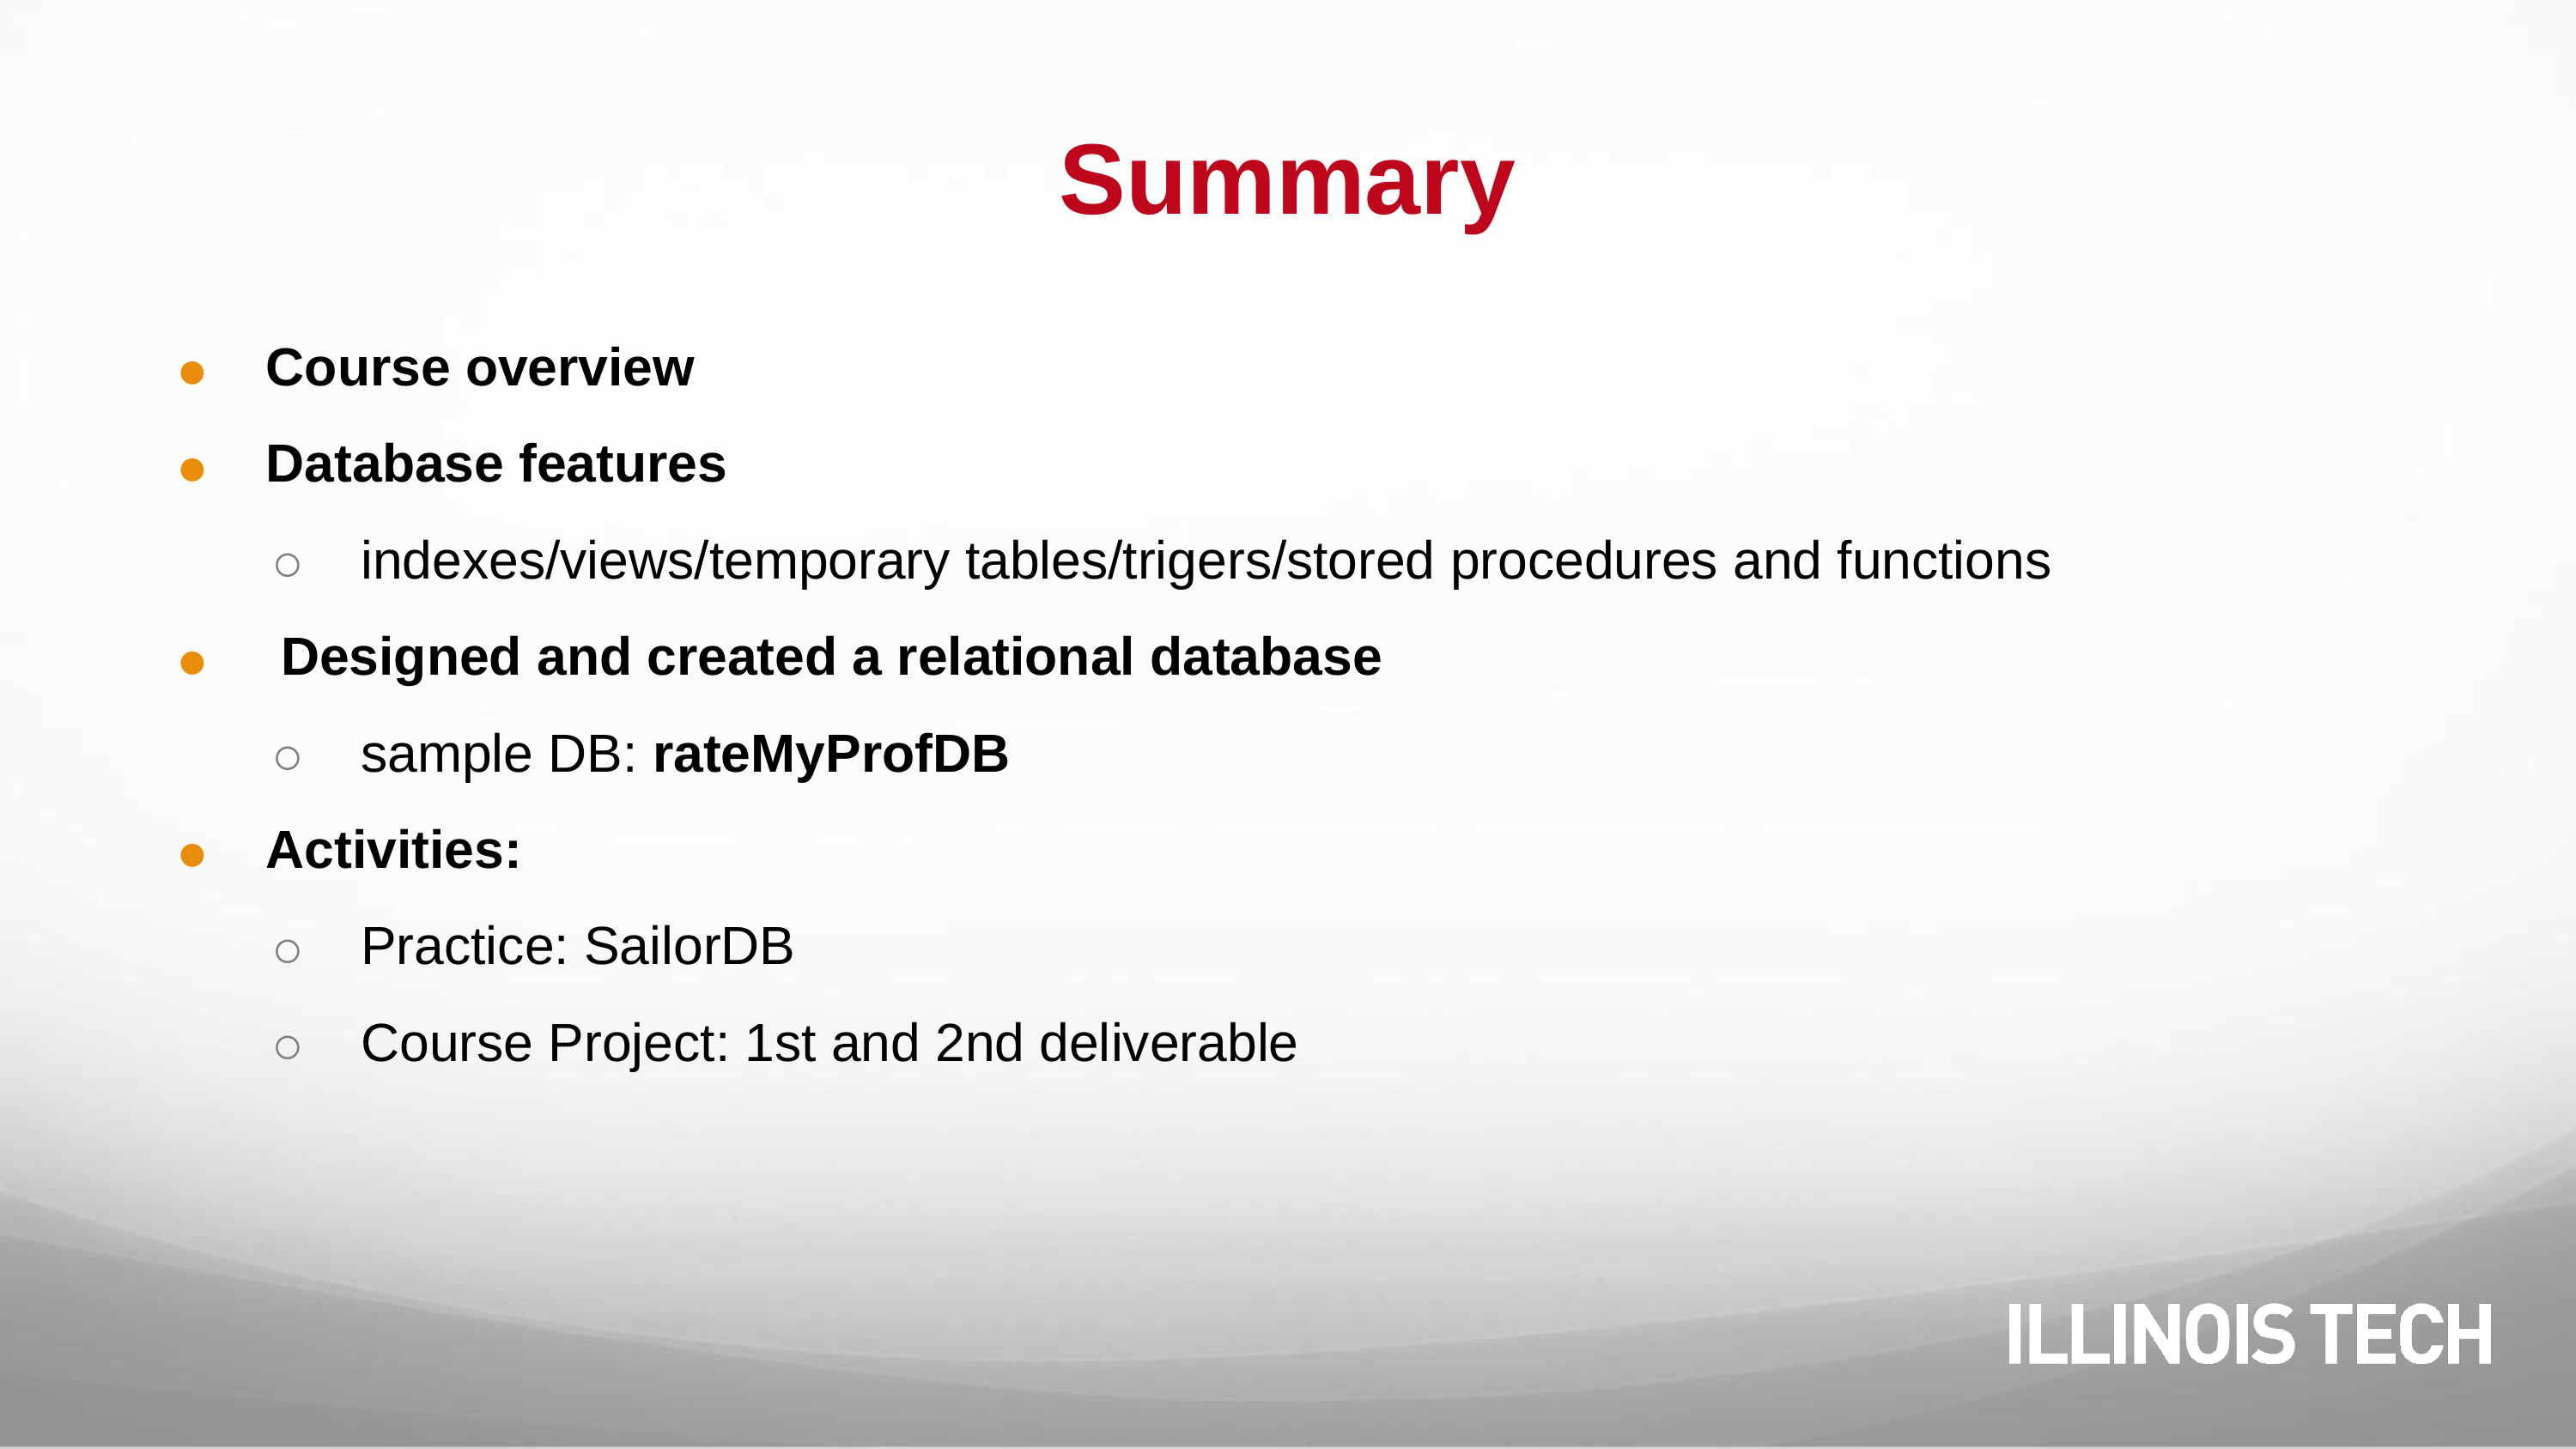

# Summary
Course overview
Database features
indexes/views/temporary tables/trigers/stored procedures and functions
 Designed and created a relational database
sample DB: rateMyProfDB
Activities:
Practice: SailorDB
Course Project: 1st and 2nd deliverable